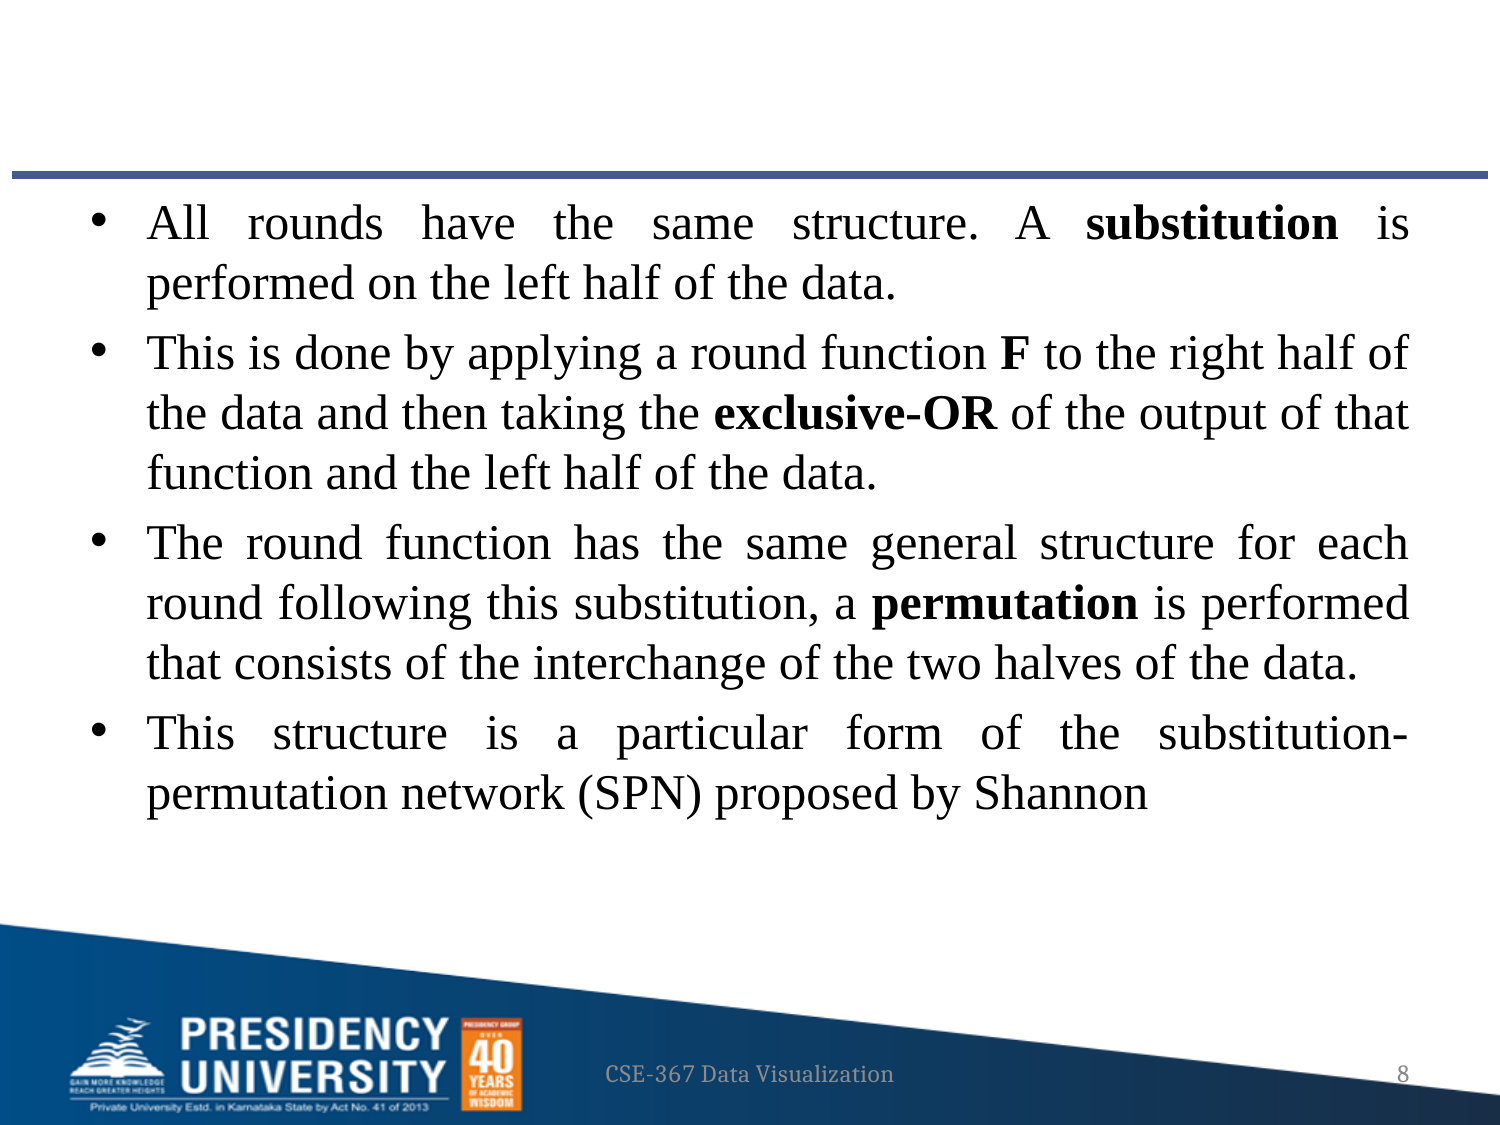

#
All rounds have the same structure. A substitution is performed on the left half of the data.
This is done by applying a round function F to the right half of the data and then taking the exclusive-OR of the output of that function and the left half of the data.
The round function has the same general structure for each round following this substitution, a permutation is performed that consists of the interchange of the two halves of the data.
This structure is a particular form of the substitution-permutation network (SPN) proposed by Shannon
CSE-367 Data Visualization
8